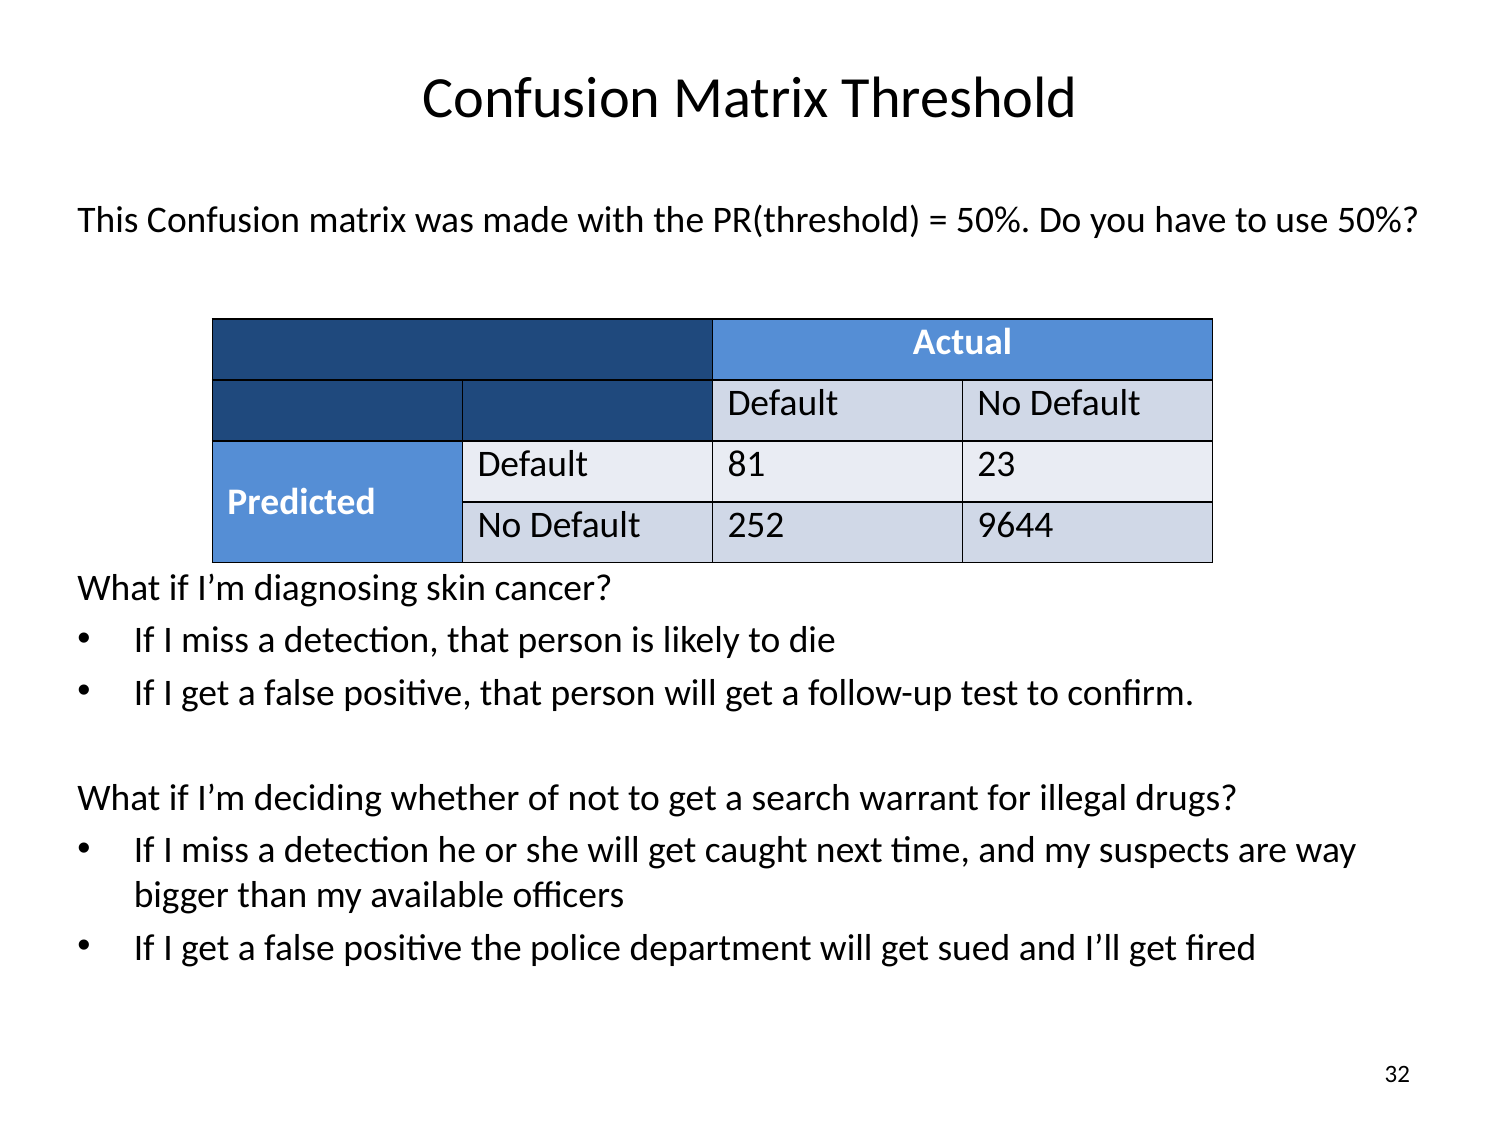

# Confusion Matrix Threshold
This Confusion matrix was made with the PR(threshold) = 50%. Do you have to use 50%?

What if I’m diagnosing skin cancer?
If I miss a detection, that person is likely to die
If I get a false positive, that person will get a follow-up test to confirm.

What if I’m deciding whether of not to get a search warrant for illegal drugs?
If I miss a detection he or she will get caught next time, and my suspects are way bigger than my available officers
If I get a false positive the police department will get sued and I’ll get fired

|  |  | Actual |  |
| --- | --- | --- | --- |
|  |  | Default | No Default |
| Predicted | Default | 81 | 23 |
|  | No Default | 252 | 9644 |
32